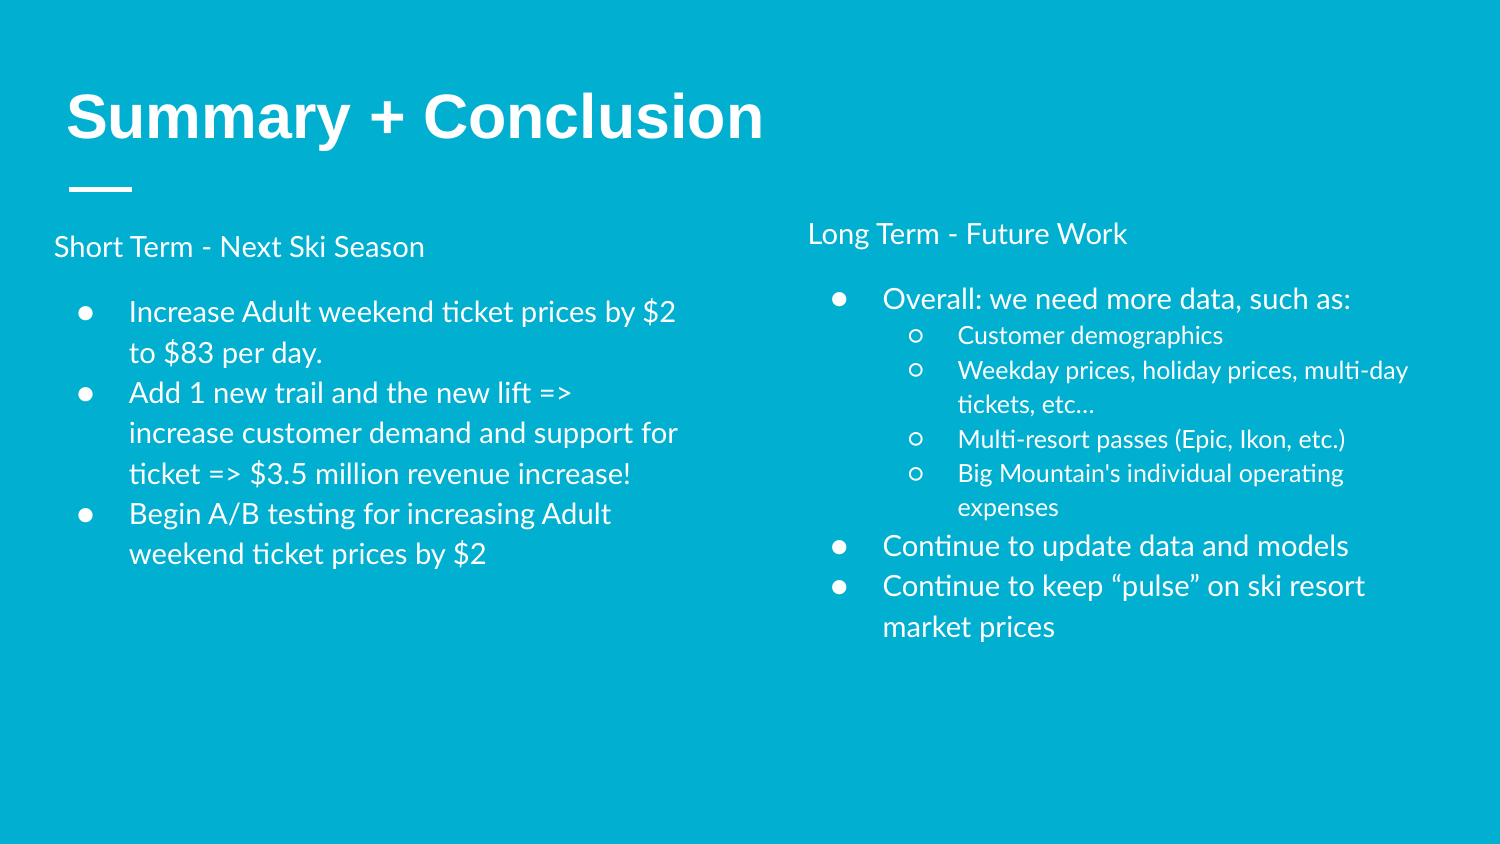

# Summary + Conclusion
Long Term - Future Work
Overall: we need more data, such as:
Customer demographics
Weekday prices, holiday prices, multi-day tickets, etc…
Multi-resort passes (Epic, Ikon, etc.)
Big Mountain's individual operating expenses
Continue to update data and models
Continue to keep “pulse” on ski resort market prices

Short Term - Next Ski Season
Increase Adult weekend ticket prices by $2 to $83 per day.
Add 1 new trail and the new lift => increase customer demand and support for ticket => $3.5 million revenue increase!
Begin A/B testing for increasing Adult weekend ticket prices by $2